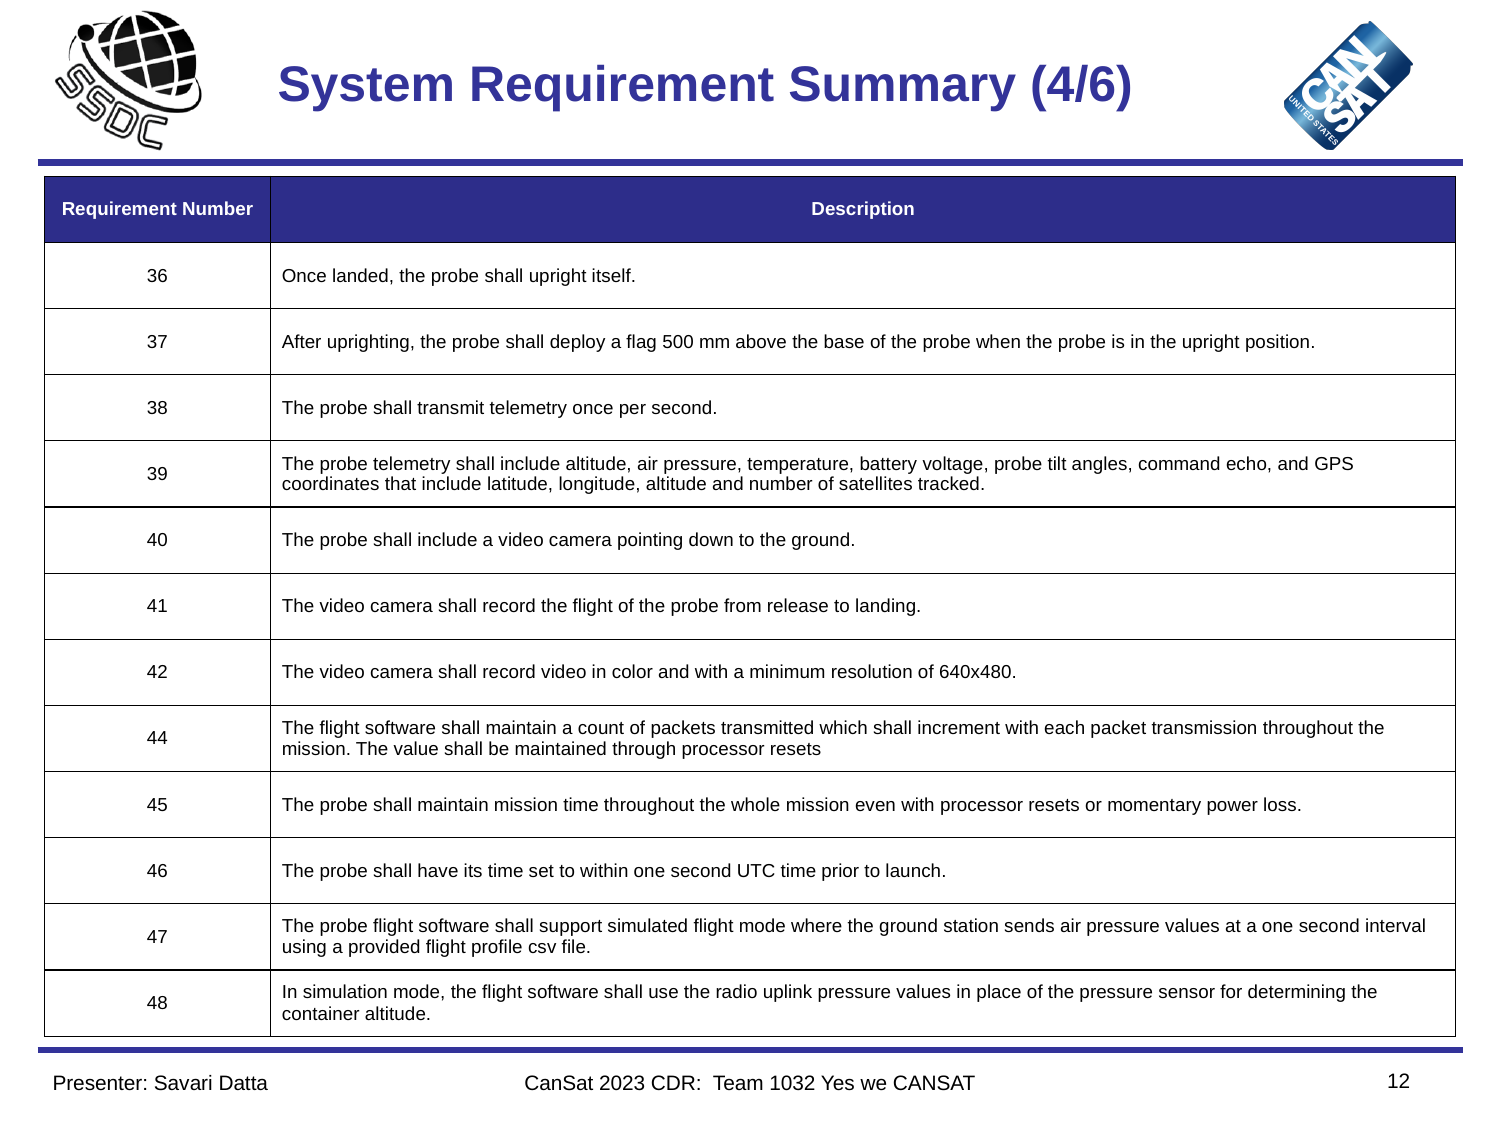

# System Requirement Summary (4/6)
| Requirement Number​ | Description​ |
| --- | --- |
| 36 | Once landed, the probe shall upright itself. |
| 37 | After uprighting, the probe shall deploy a flag 500 mm above the base of the probe when the probe is in the upright position. |
| 38 | The probe shall transmit telemetry once per second. |
| 39 | The probe telemetry shall include altitude, air pressure, temperature, battery voltage, probe tilt angles, command echo, and GPS coordinates that include latitude, longitude, altitude and number of satellites tracked. |
| 40 | The probe shall include a video camera pointing down to the ground. |
| 41 | The video camera shall record the flight of the probe from release to landing. |
| 42 | The video camera shall record video in color and with a minimum resolution of 640x480. |
| 44 | The flight software shall maintain a count of packets transmitted which shall increment with each packet transmission throughout the mission. The value shall be maintained through processor resets |
| 45 | The probe shall maintain mission time throughout the whole mission even with processor resets or momentary power loss. |
| 46 | The probe shall have its time set to within one second UTC time prior to launch. |
| 47 | The probe flight software shall support simulated flight mode where the ground station sends air pressure values at a one second interval using a provided flight profile csv file. |
| 48 | In simulation mode, the flight software shall use the radio uplink pressure values in place of the pressure sensor for determining the container altitude. |
12
Presenter: Savari Datta
CanSat 2023 CDR:  Team 1032 Yes we CANSAT